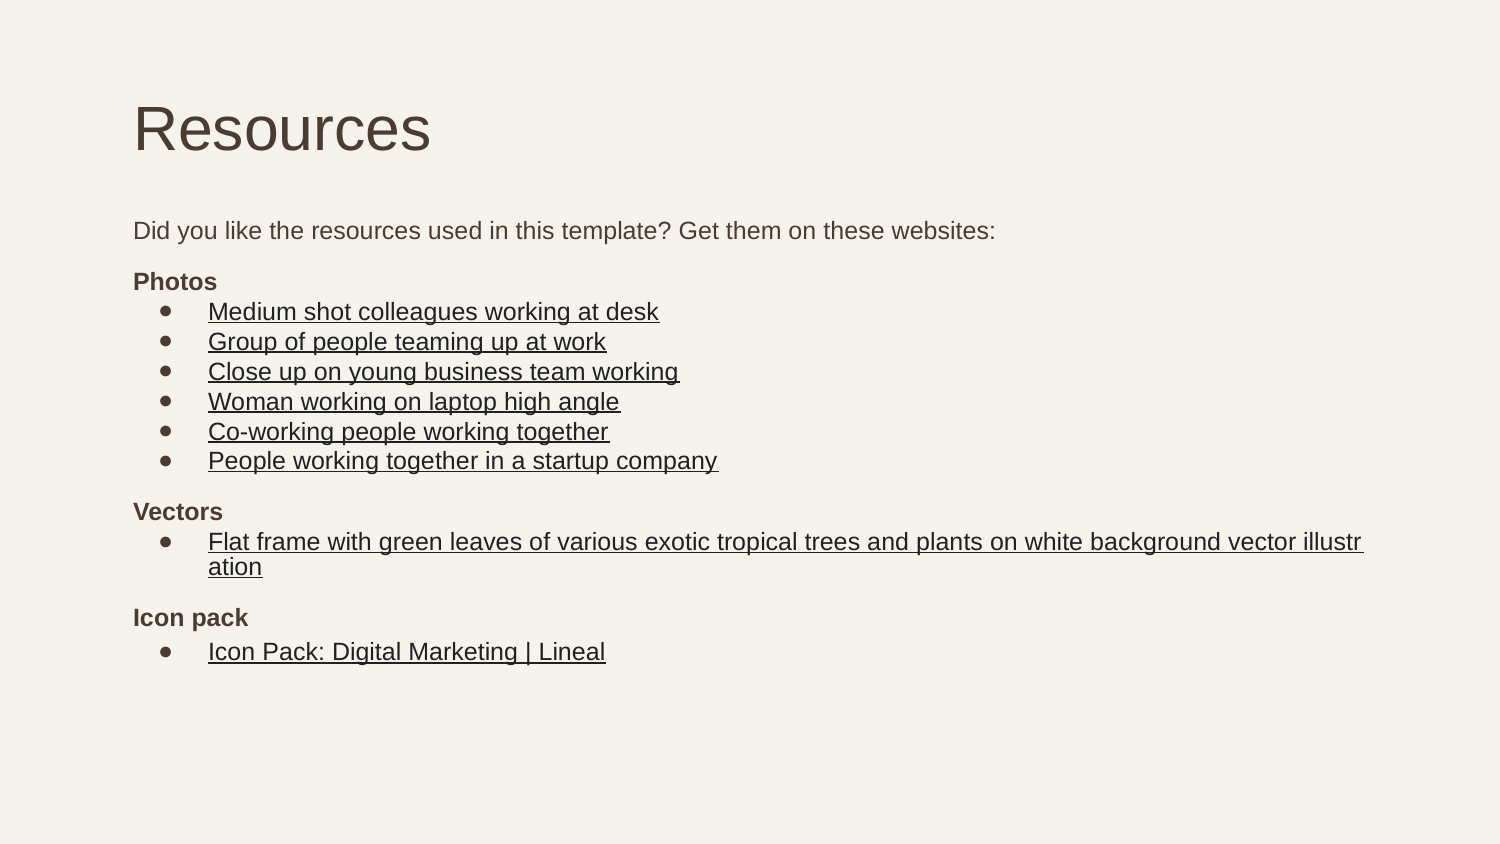

# Resources
Did you like the resources used in this template? Get them on these websites:
Photos
Medium shot colleagues working at desk
Group of people teaming up at work
Close up on young business team working
Woman working on laptop high angle
Co-working people working together
People working together in a startup company
Vectors
Flat frame with green leaves of various exotic tropical trees and plants on white background vector illustration
Icon pack
Icon Pack: Digital Marketing | Lineal